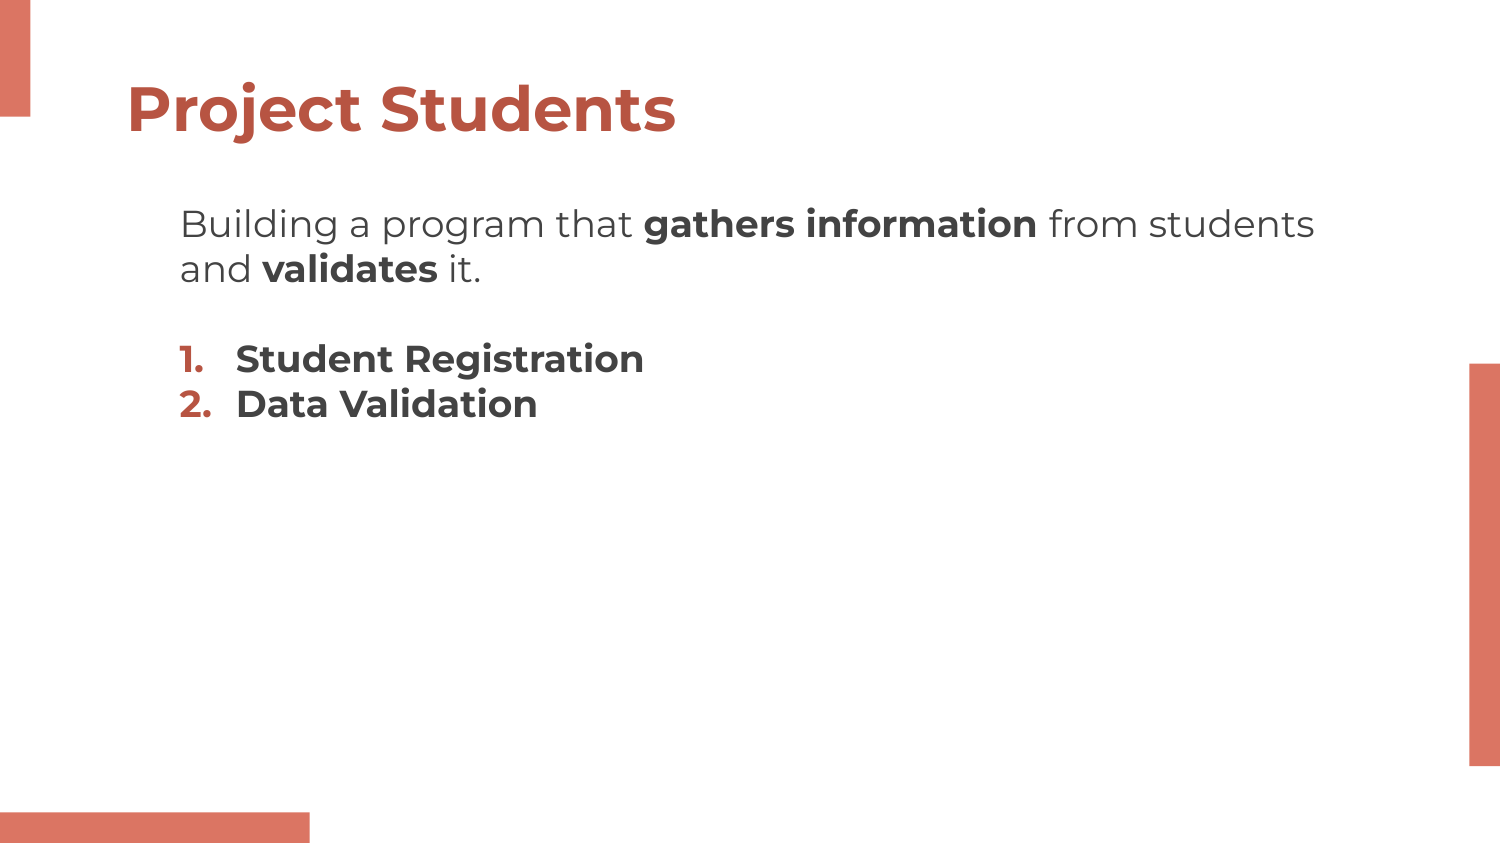

Project Students
Building a program that gathers information from students and validates it.

Student Registration
Data Validation